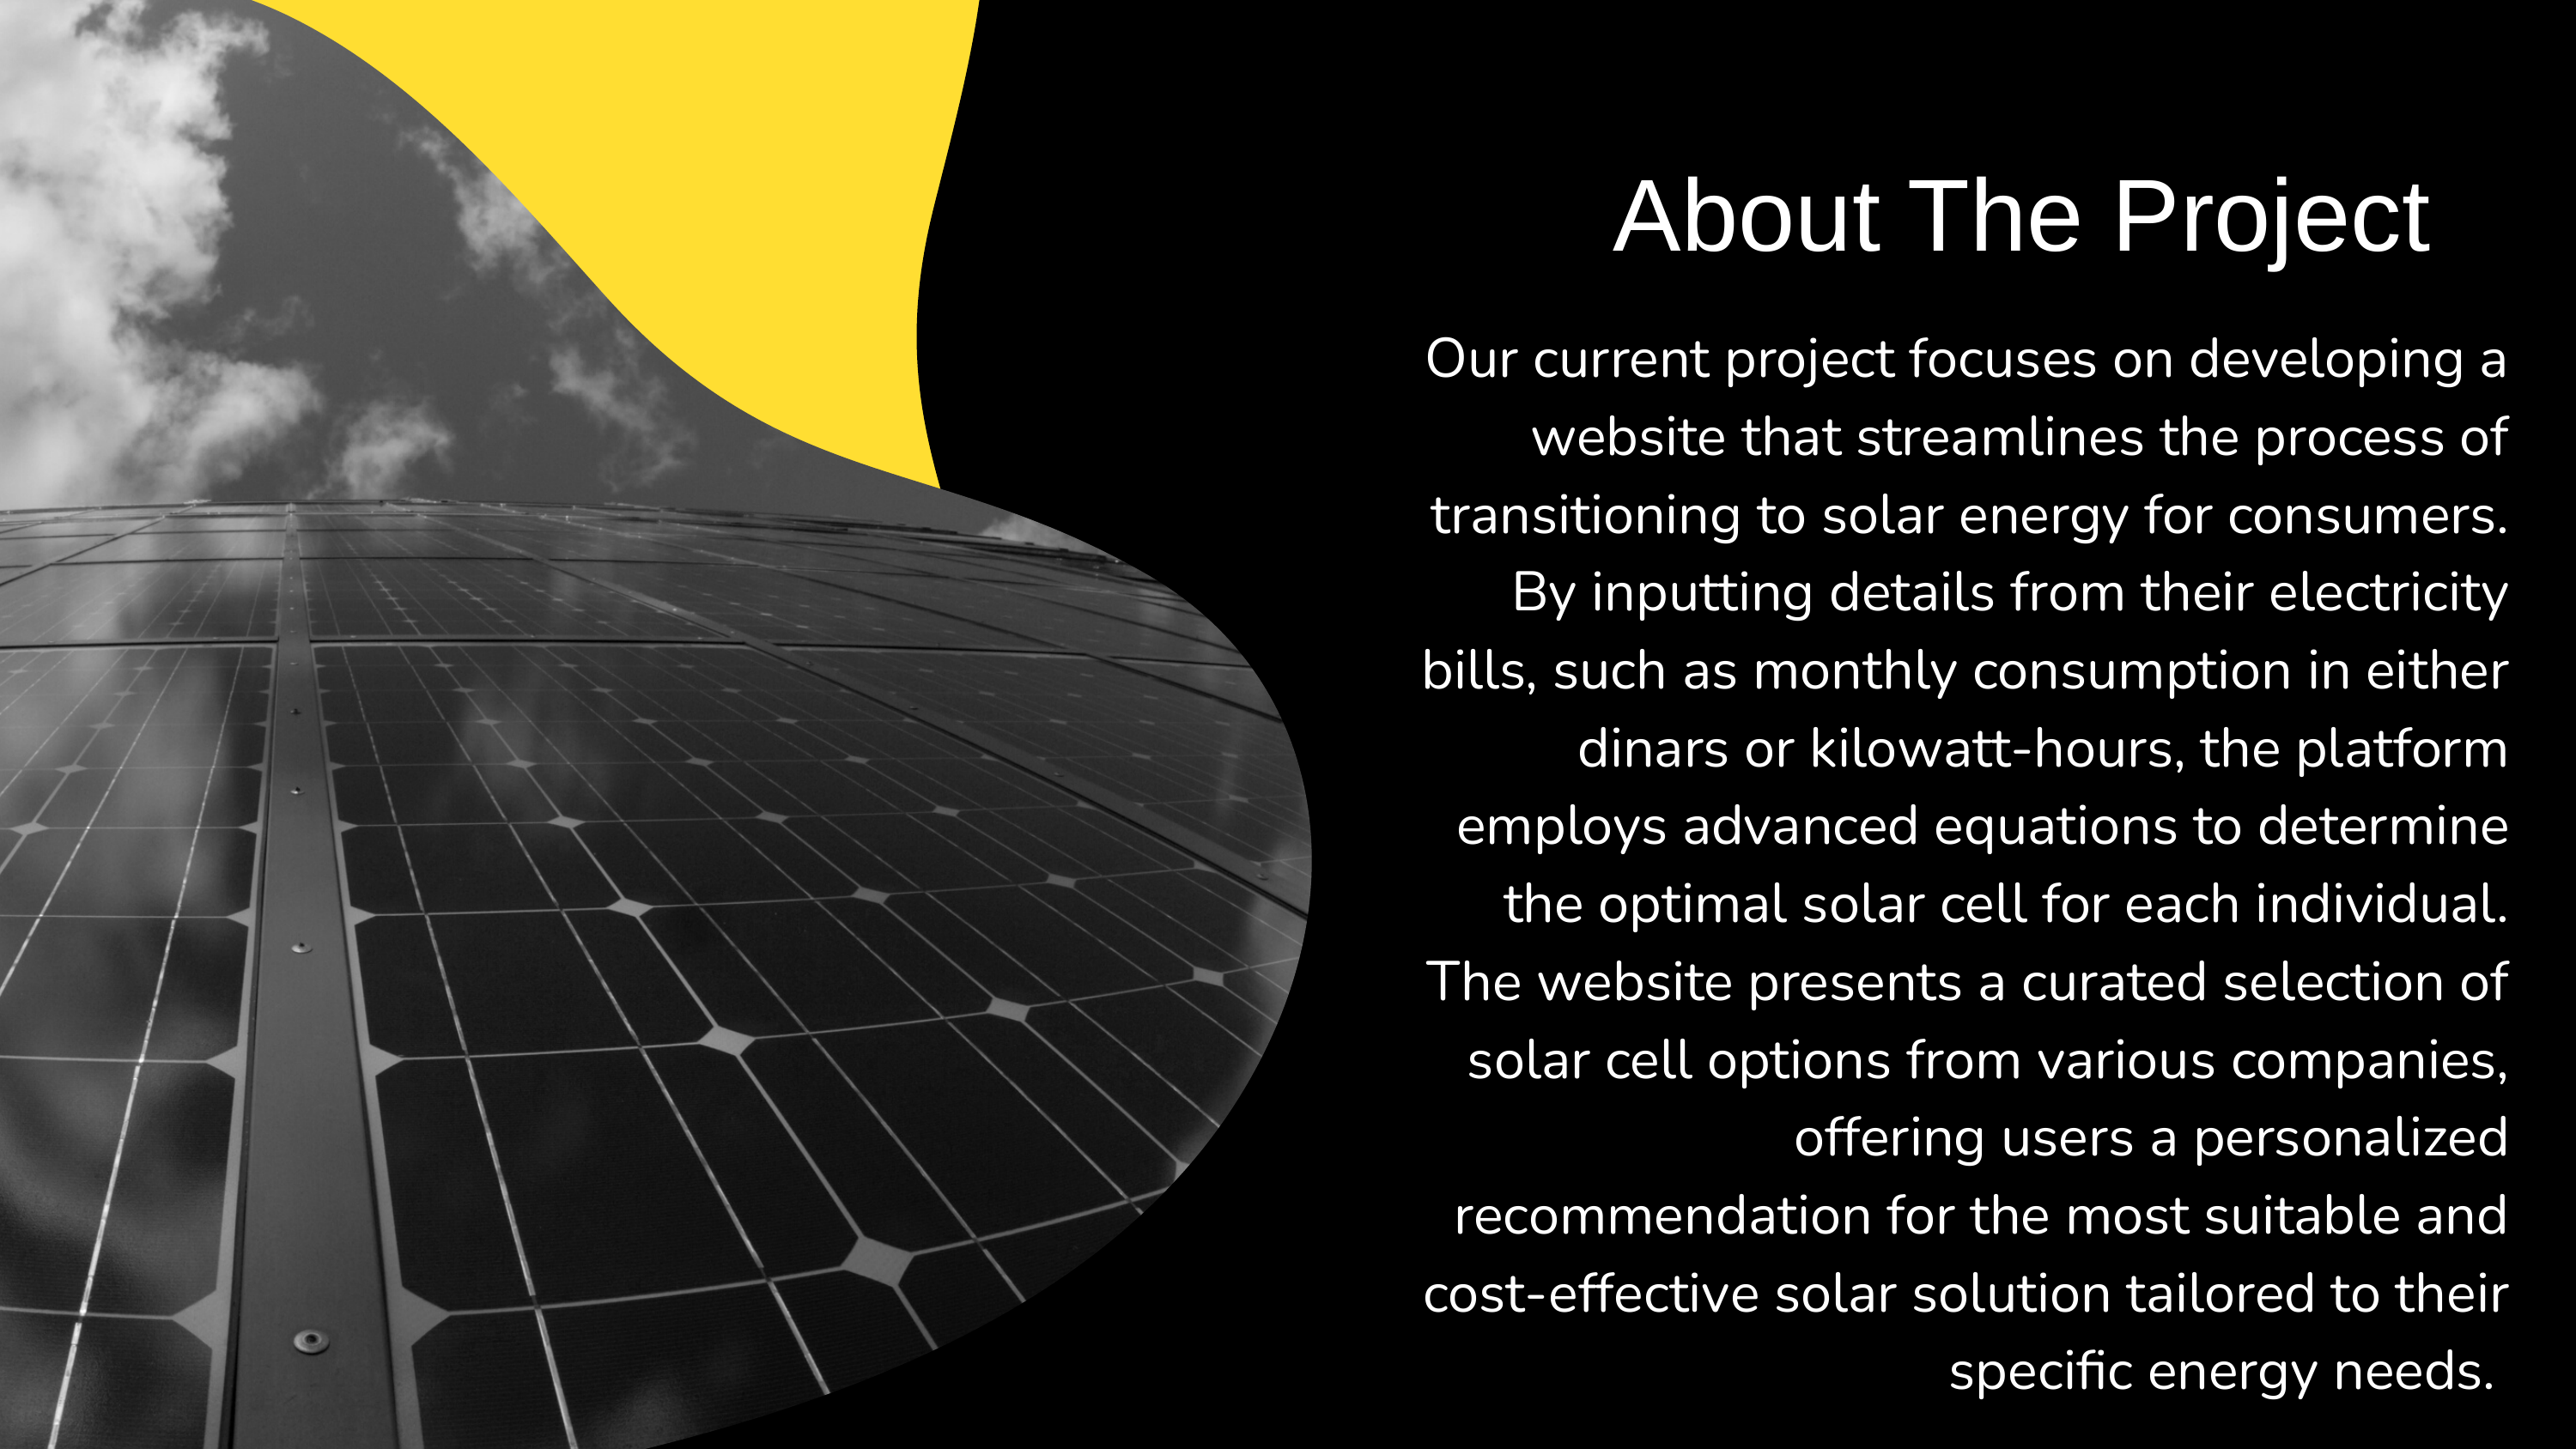

About The Project
Our current project focuses on developing a website that streamlines the process of transitioning to solar energy for consumers. By inputting details from their electricity bills, such as monthly consumption in either dinars or kilowatt-hours, the platform employs advanced equations to determine the optimal solar cell for each individual. The website presents a curated selection of solar cell options from various companies, offering users a personalized recommendation for the most suitable and cost-effective solar solution tailored to their specific energy needs.